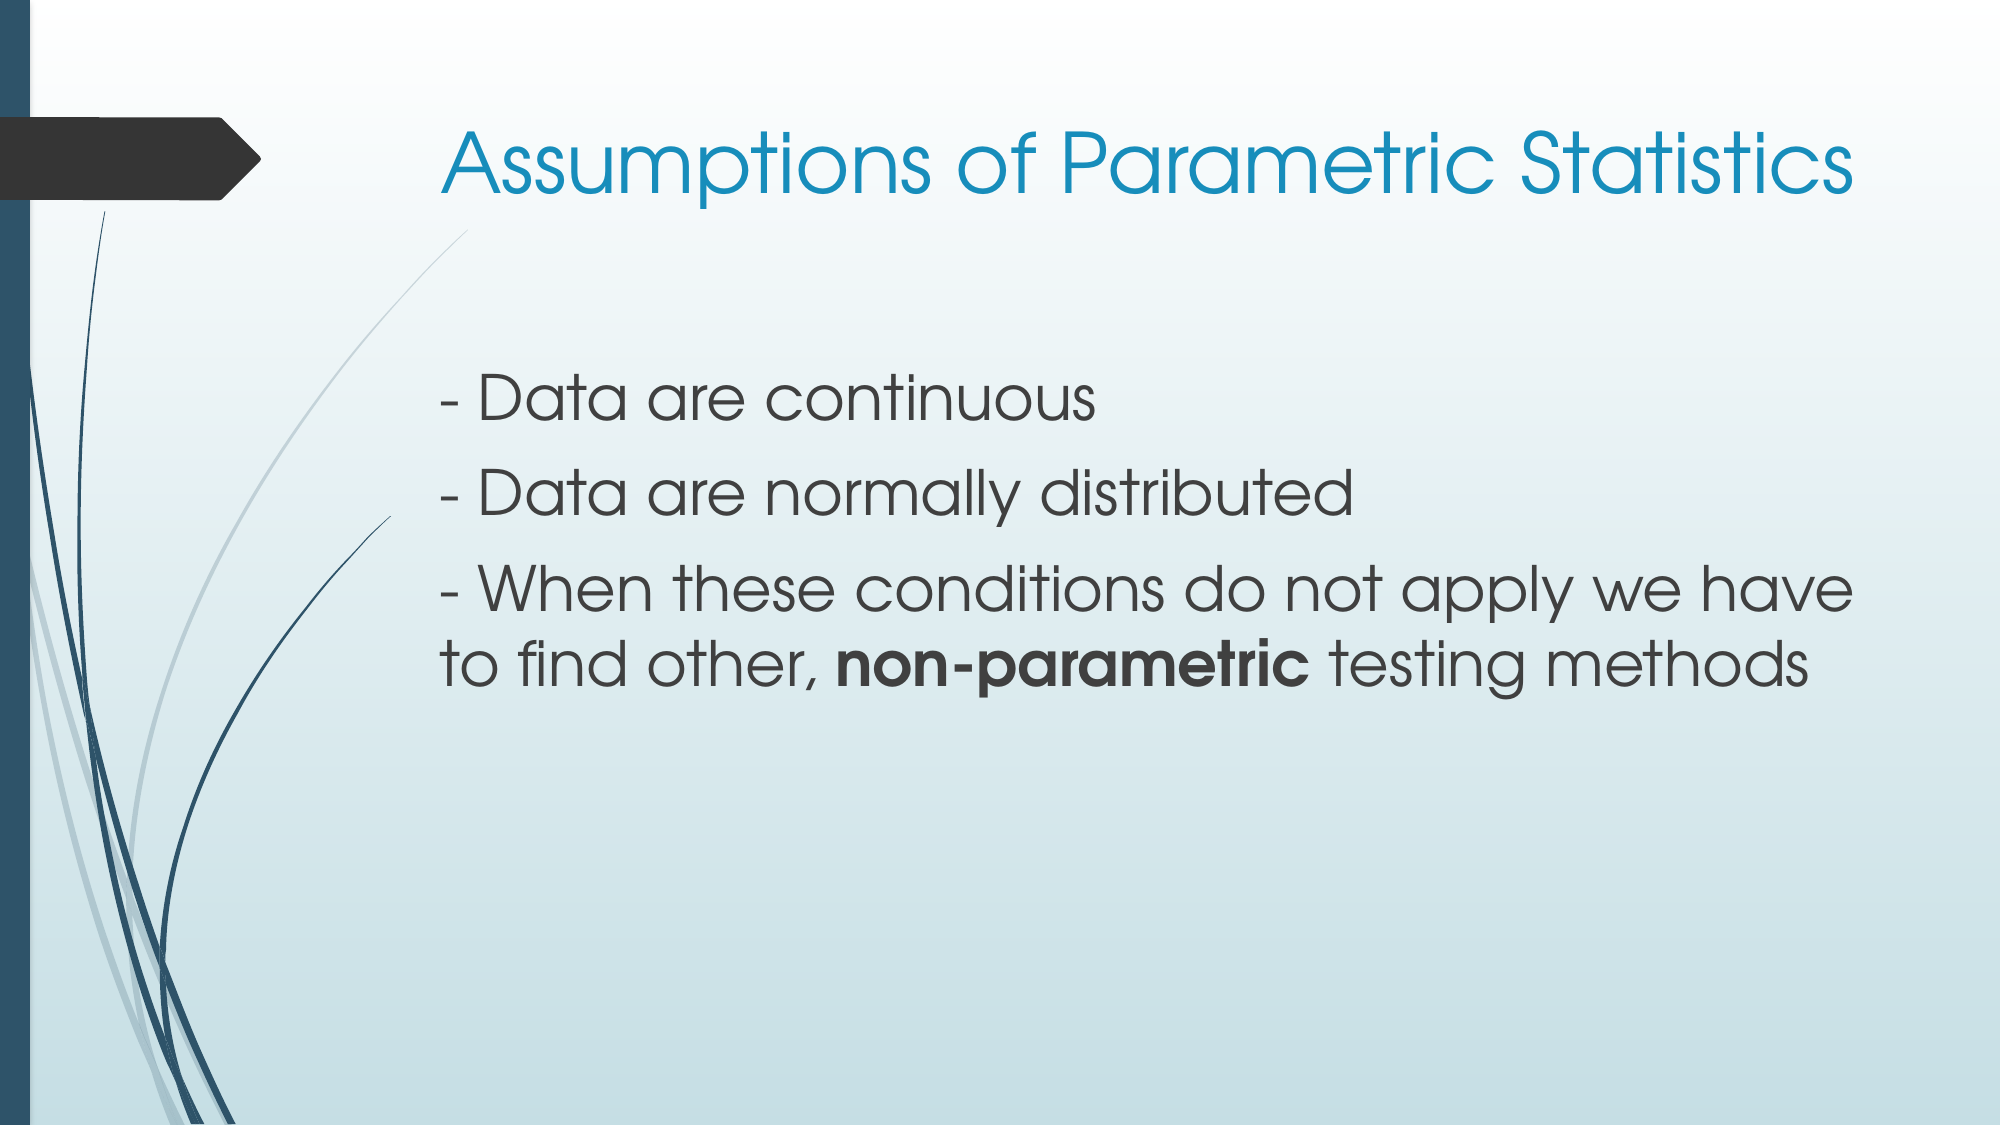

# Assumptions of Parametric Statistics
- Data are continuous
- Data are normally distributed
- When these conditions do not apply we have to find other, non-parametric testing methods